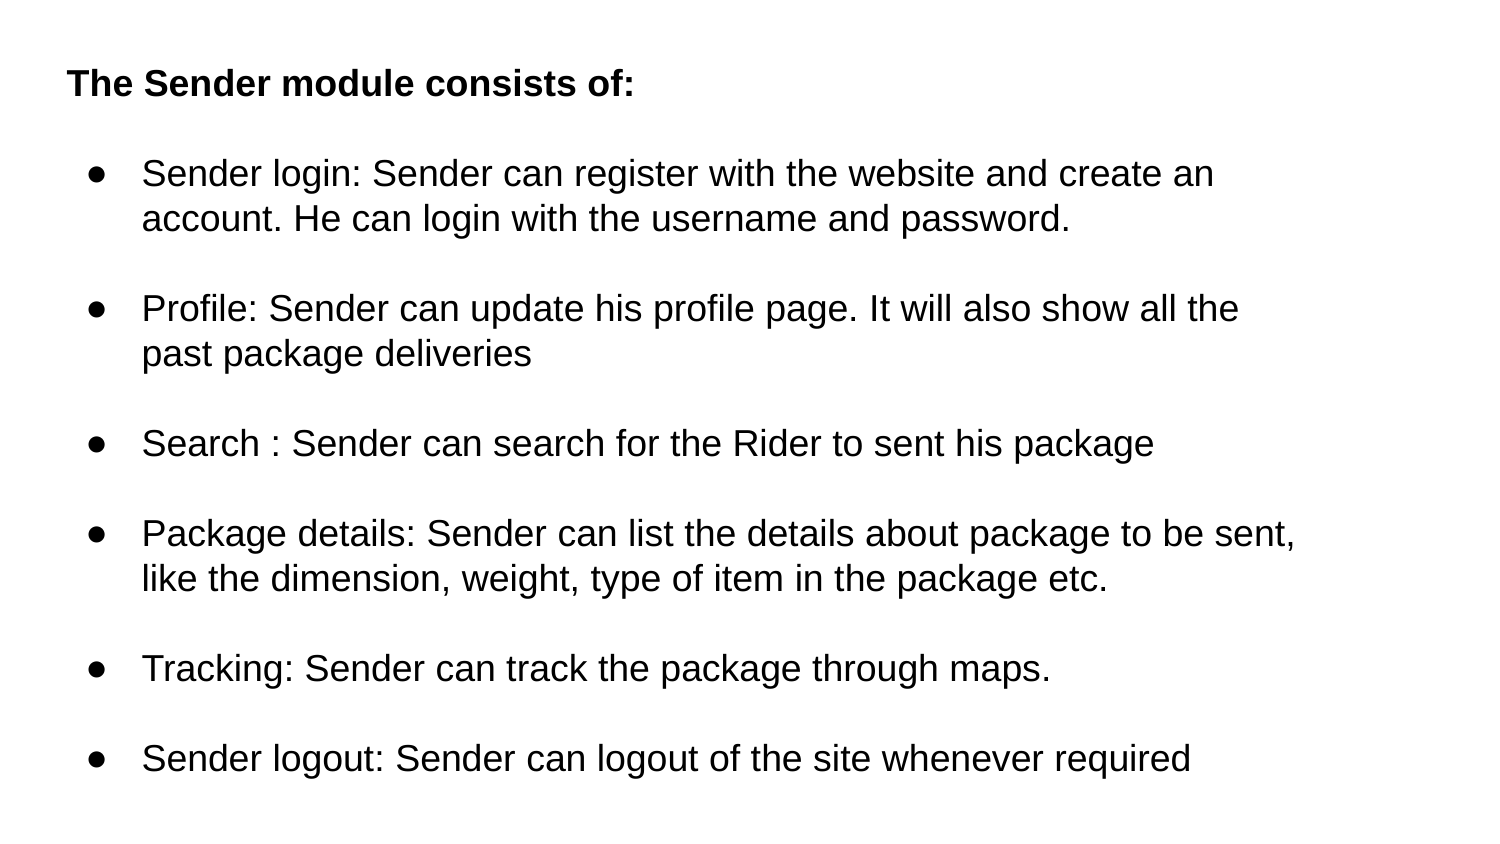

The Sender module consists of:

Sender login: Sender can register with the website and create an account. He can login with the username and password.

Profile: Sender can update his profile page. It will also show all the past package deliveries

Search : Sender can search for the Rider to sent his package

Package details: Sender can list the details about package to be sent, like the dimension, weight, type of item in the package etc.

Tracking: Sender can track the package through maps.

Sender logout: Sender can logout of the site whenever required